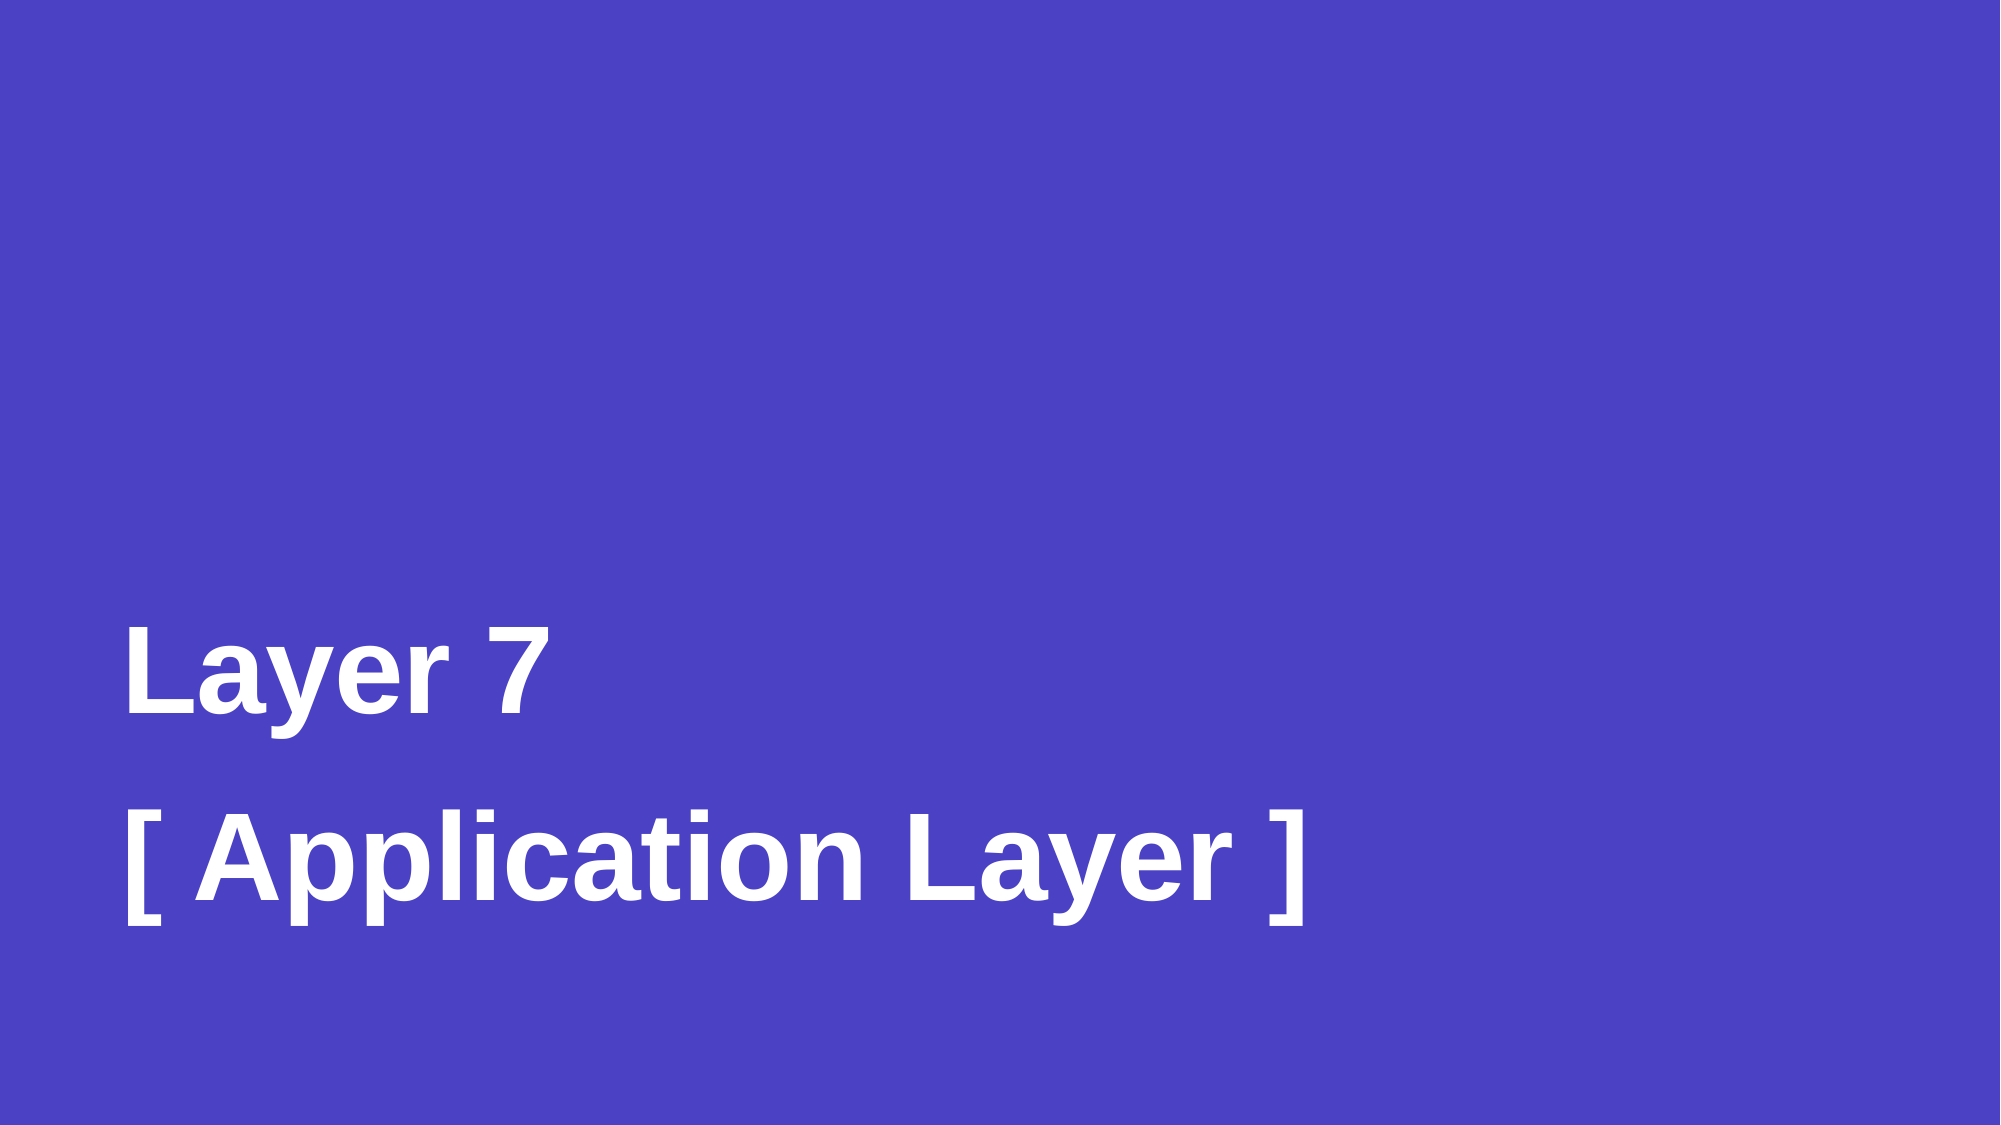

# Layer 7
[ Application Layer ]